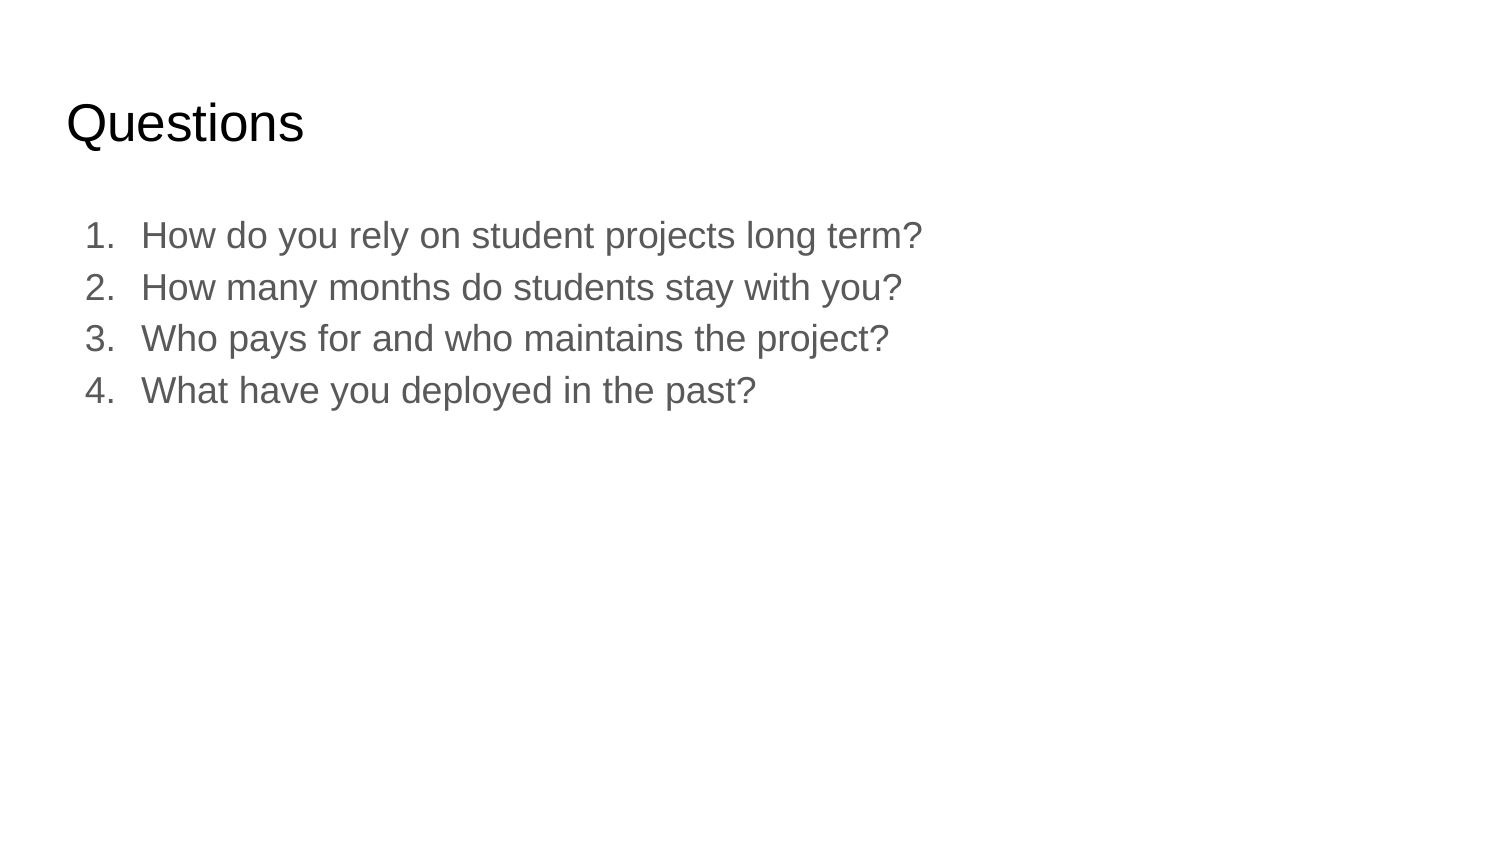

# Questions
How do you rely on student projects long term?
How many months do students stay with you?
Who pays for and who maintains the project?
What have you deployed in the past?